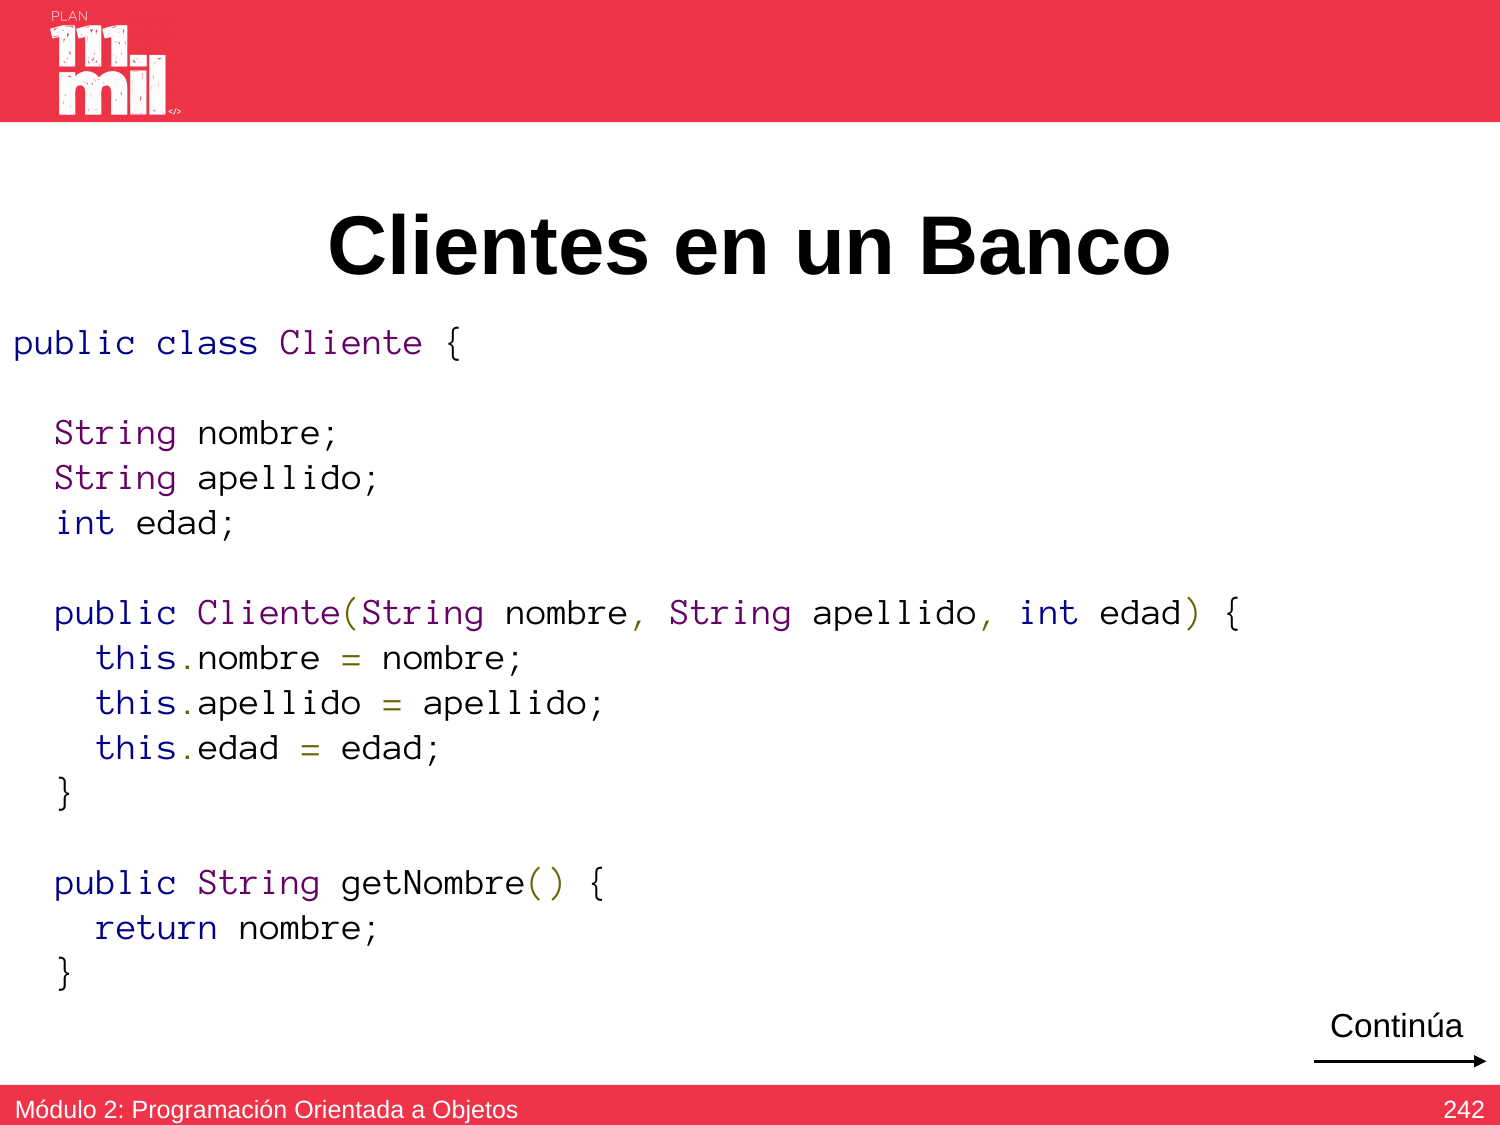

# Clientes en un Banco
public class Cliente {

  String nombre;
  String apellido;
  int edad;

  public Cliente(String nombre, String apellido, int edad) {
    this.nombre = nombre;
    this.apellido = apellido;
    this.edad = edad;
  }

  public String getNombre() {
    return nombre;
  }
Continúa
242
Módulo 2: Programación Orientada a Objetos